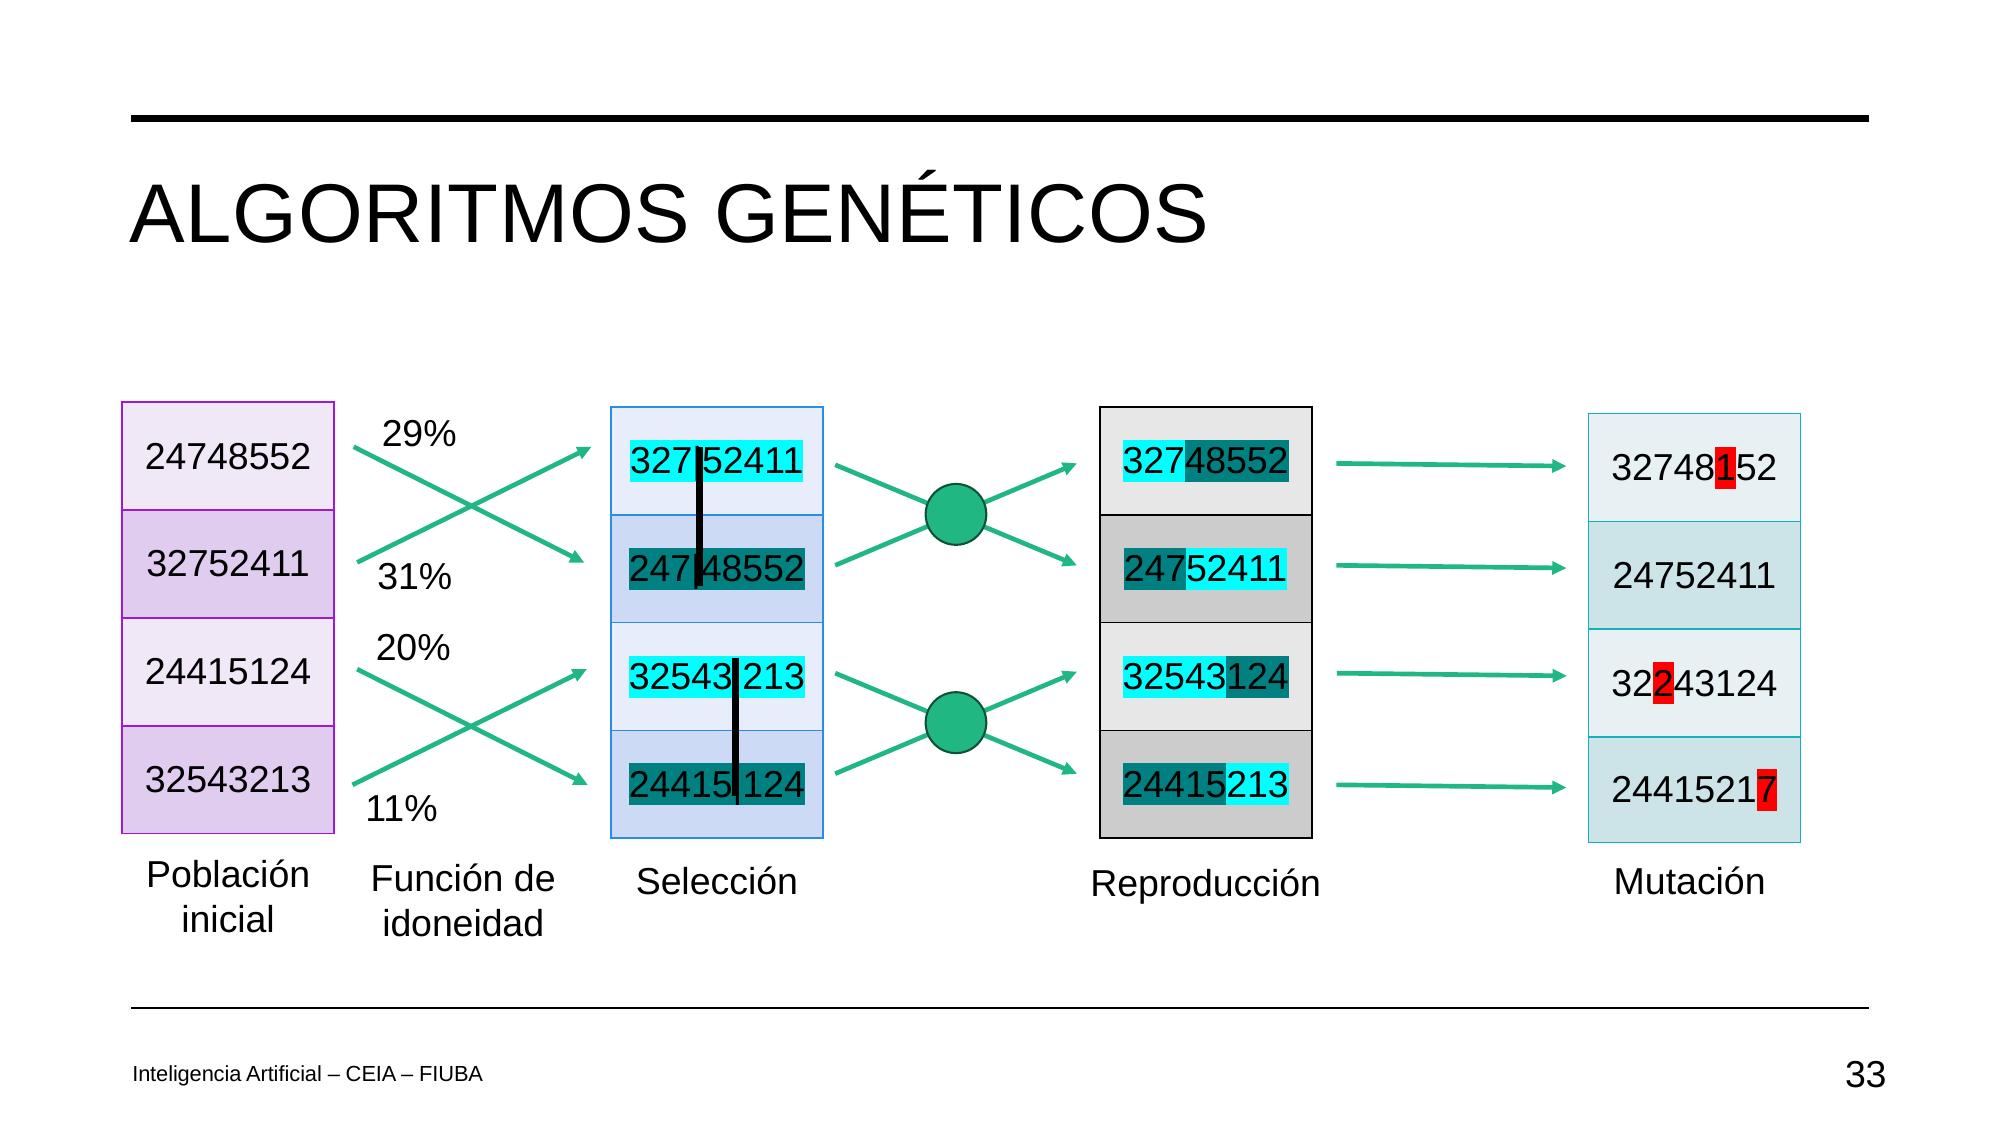

# Algoritmos genéticos
29%
| 24748552 |
| --- |
| 32752411 |
| 24415124 |
| 32543213 |
| 327|52411 |
| --- |
| 247|48552 |
| 32543|213 |
| 24415|124 |
| 32748552 |
| --- |
| 24752411 |
| 32543124 |
| 24415213 |
| 32748152 |
| --- |
| 24752411 |
| 32243124 |
| 24415217 |

31%
20%

11%
Población
inicial
Función de
idoneidad
Selección
Mutación
Reproducción
Inteligencia Artificial – CEIA – FIUBA
33